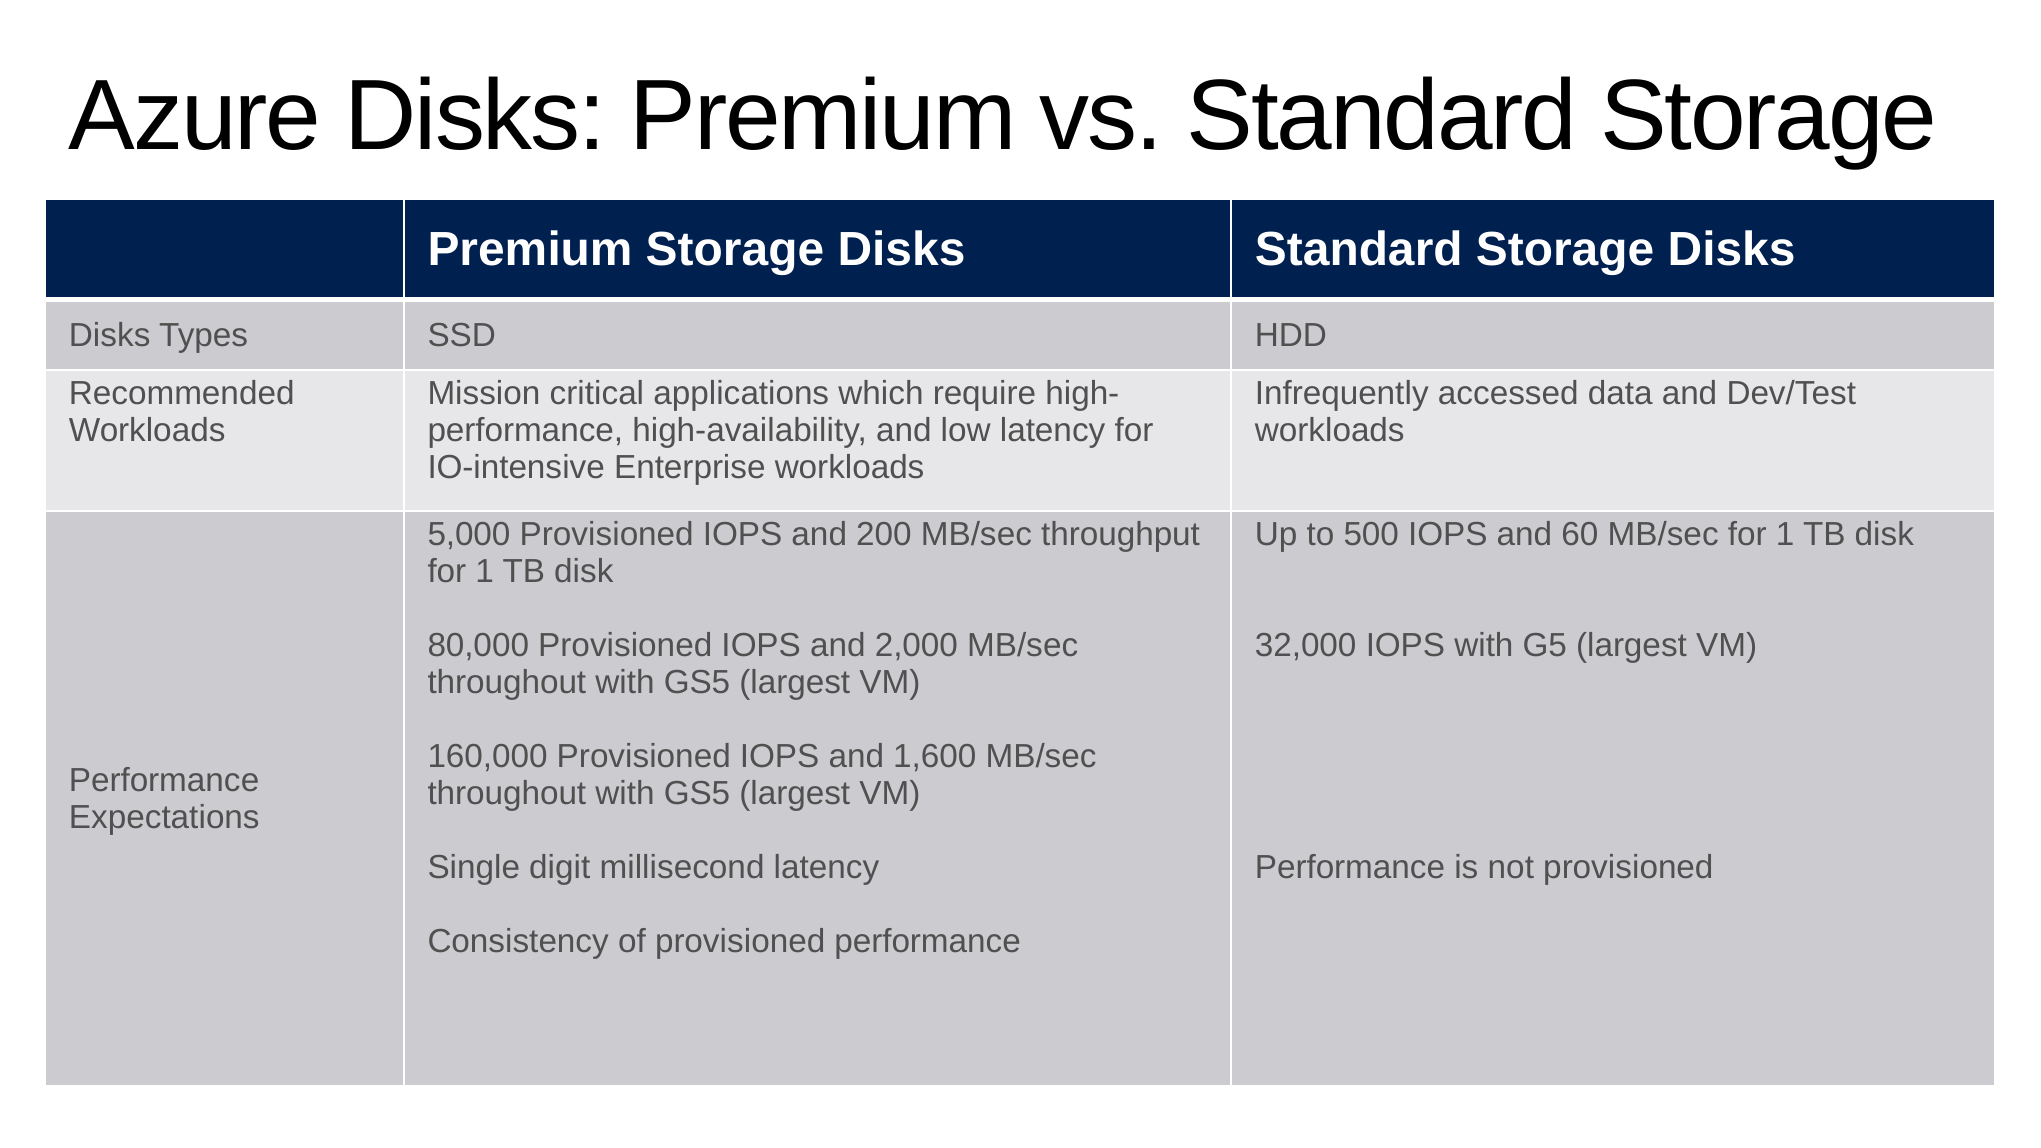

# Azure Disks: Premium vs. Standard Storage
|  | Premium Storage Disks | Standard Storage Disks |
| --- | --- | --- |
| Disks Types | SSD | HDD |
| Recommended Workloads | Mission critical applications which require high-performance, high-availability, and low latency for IO-intensive Enterprise workloads | Infrequently accessed data and Dev/Test workloads |
| Performance Expectations | 5,000 Provisioned IOPS and 200 MB/sec throughput for 1 TB disk 80,000 Provisioned IOPS and 2,000 MB/sec throughout with GS5 (largest VM) 160,000 Provisioned IOPS and 1,600 MB/sec throughout with GS5 (largest VM) Single digit millisecond latency Consistency of provisioned performance | Up to 500 IOPS and 60 MB/sec for 1 TB disk 32,000 IOPS with G5 (largest VM) Performance is not provisioned |